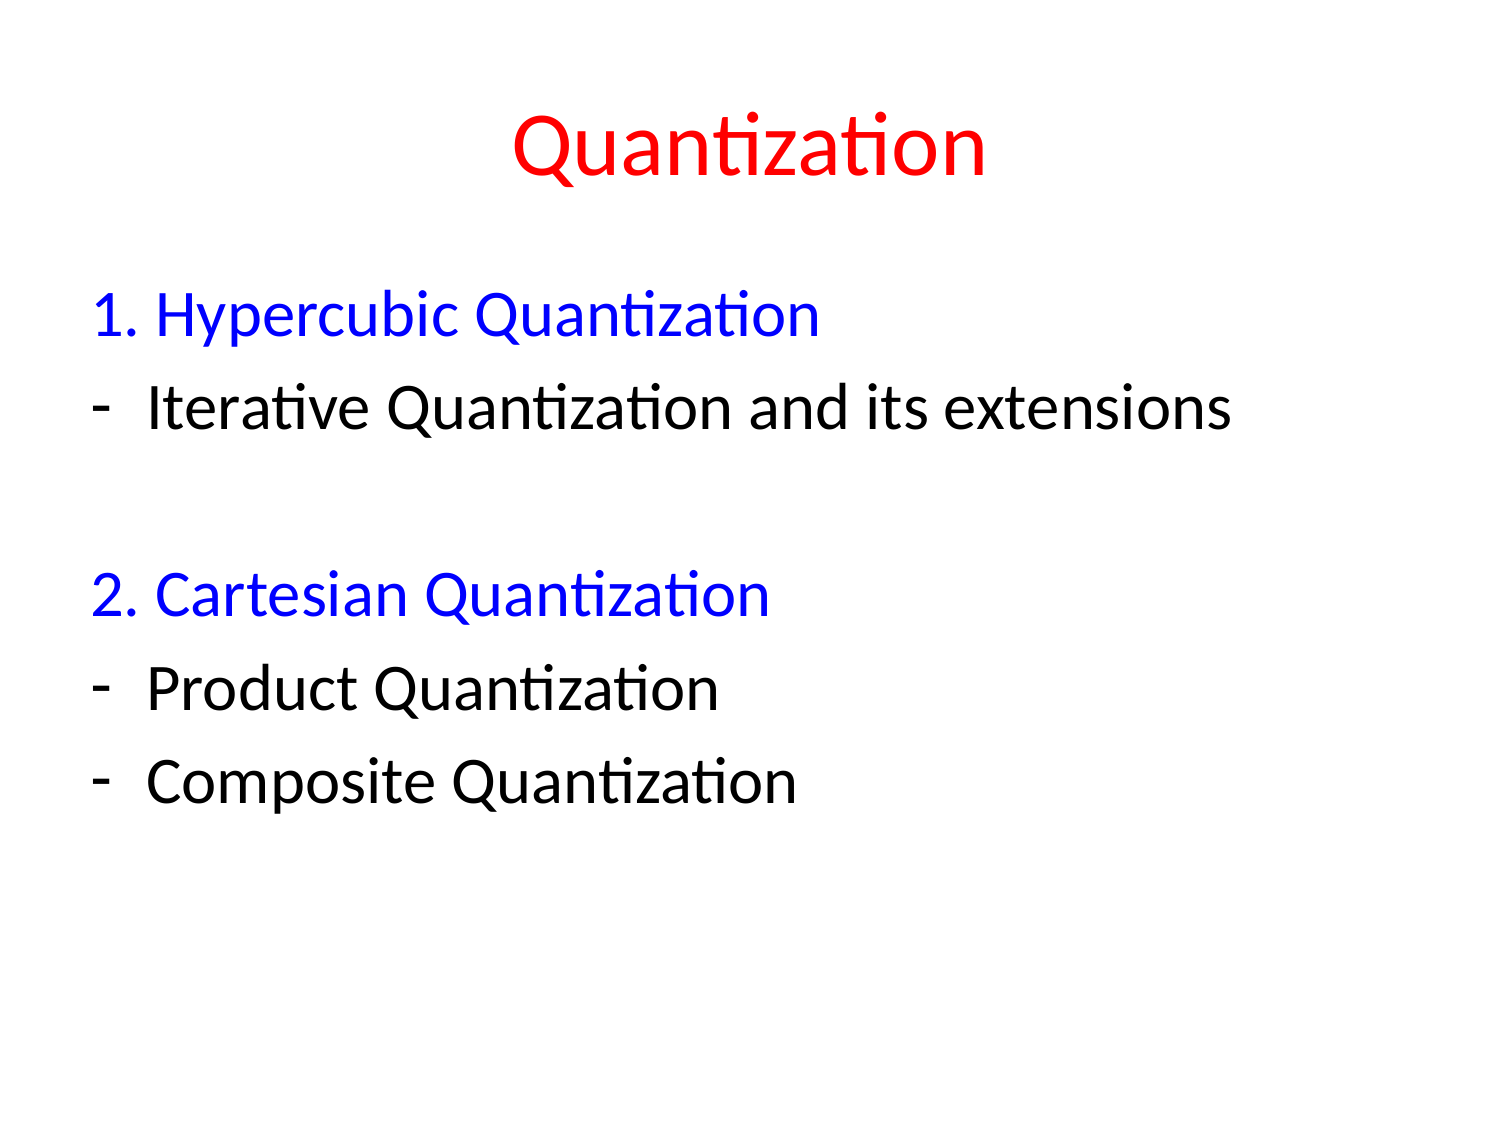

# Quantization
1. Hypercubic Quantization
Iterative Quantization and its extensions

2. Cartesian Quantization
Product Quantization
Composite Quantization